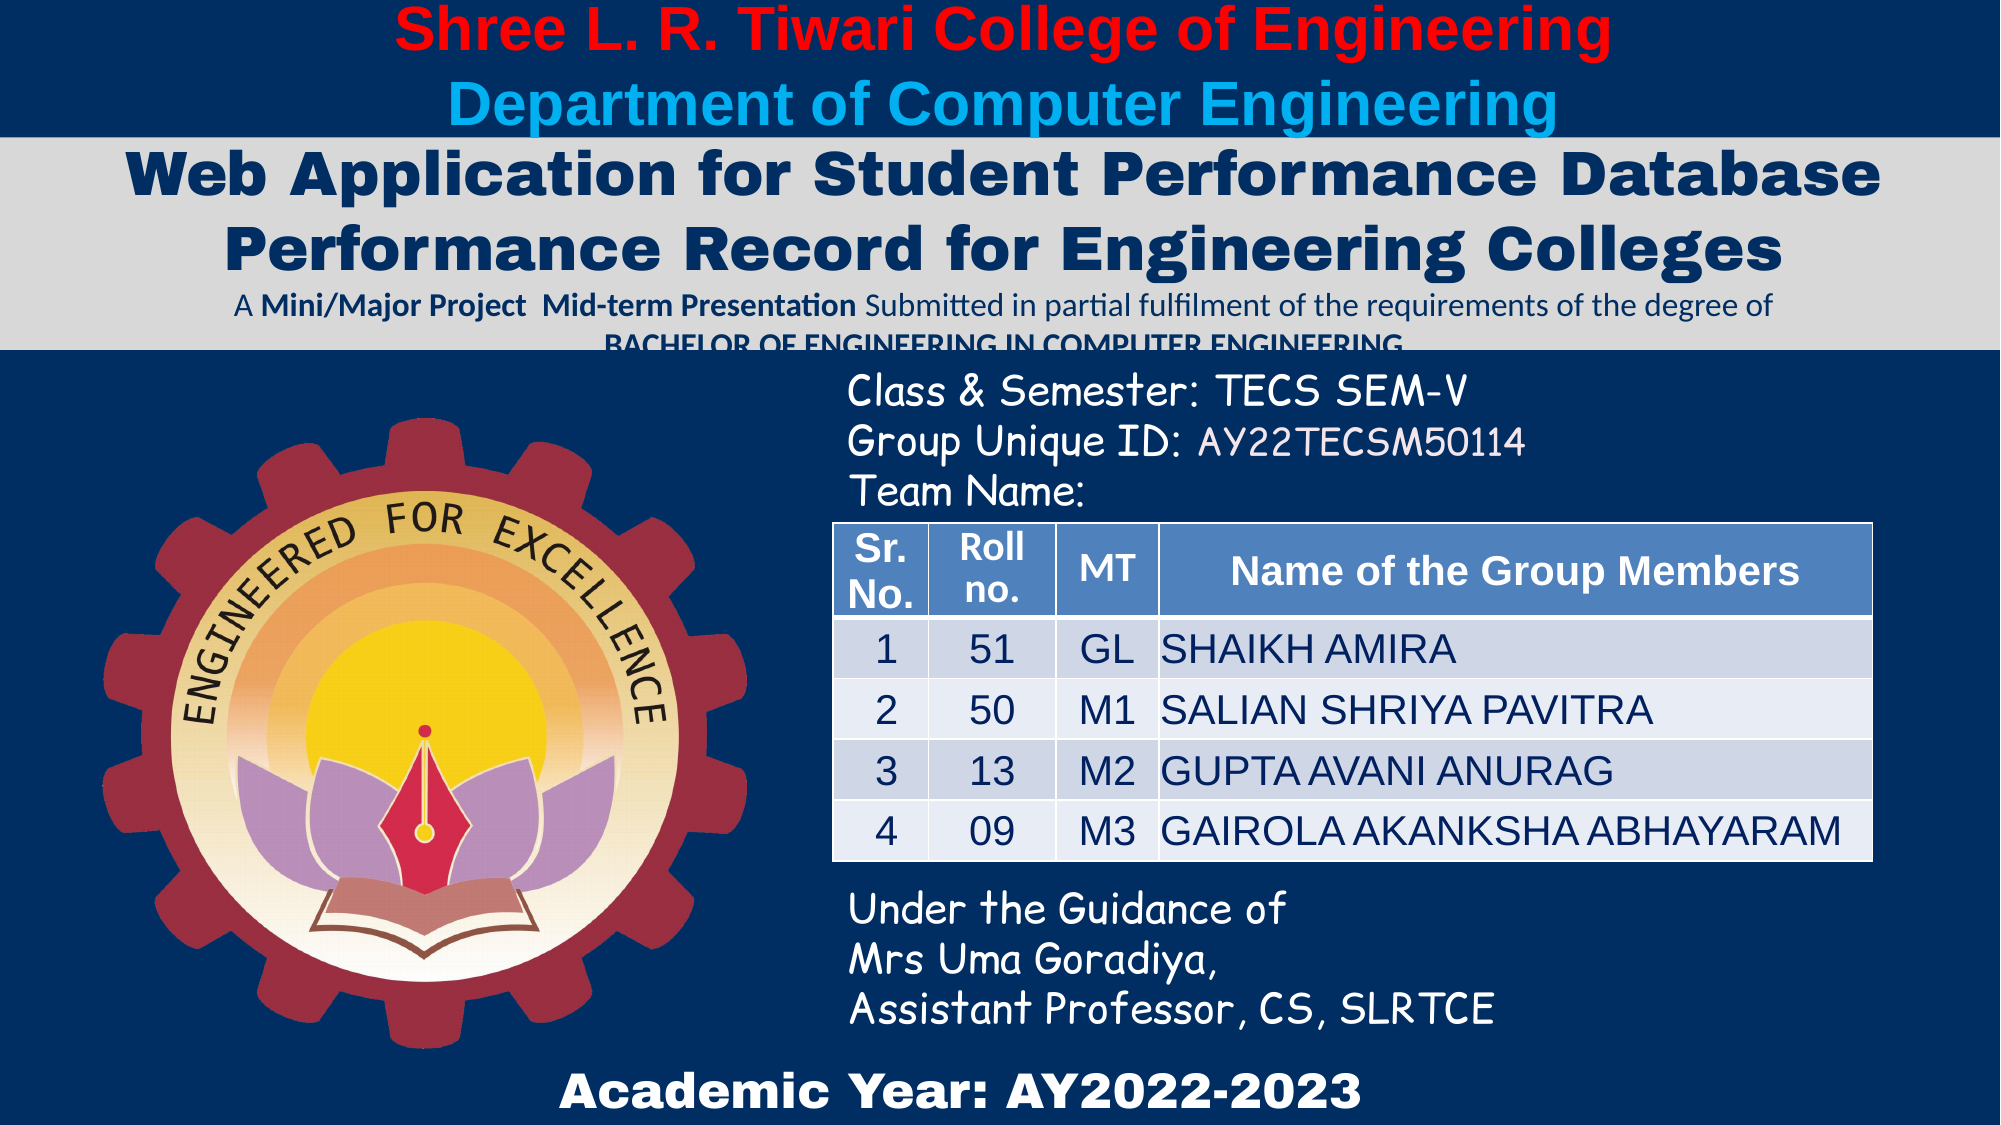

Shree Rahul Education Society’s
# Shree L. R. Tiwari College of Engineering Department of Computer Engineering
Web Application for Student Performance Database Performance Record for Engineering Colleges
A Mini/Major Project  Mid-term Presentation Submitted in partial fulfilment of the requirements of the degree of
BACHELOR OF ENGINEERING IN COMPUTER ENGINEERING

Class & Semester: TECS SEM-V
Group Unique ID: AY22TECSM50114
Team Name:
| Sr. No. | Roll no. | MT | Name of the Group Members |
| --- | --- | --- | --- |
| 1 | 51 | GL | SHAIKH AMIRA |
| 2 | 50 | M1 | SALIAN SHRIYA PAVITRA |
| 3 | 13 | M2 | GUPTA AVANI ANURAG |
| 4 | 09 | M3 | GAIROLA AKANKSHA ABHAYARAM |
Under the Guidance of
Mrs Uma Goradiya,
Assistant Professor, CS, SLRTCE
Academic Year: AY2022-2023